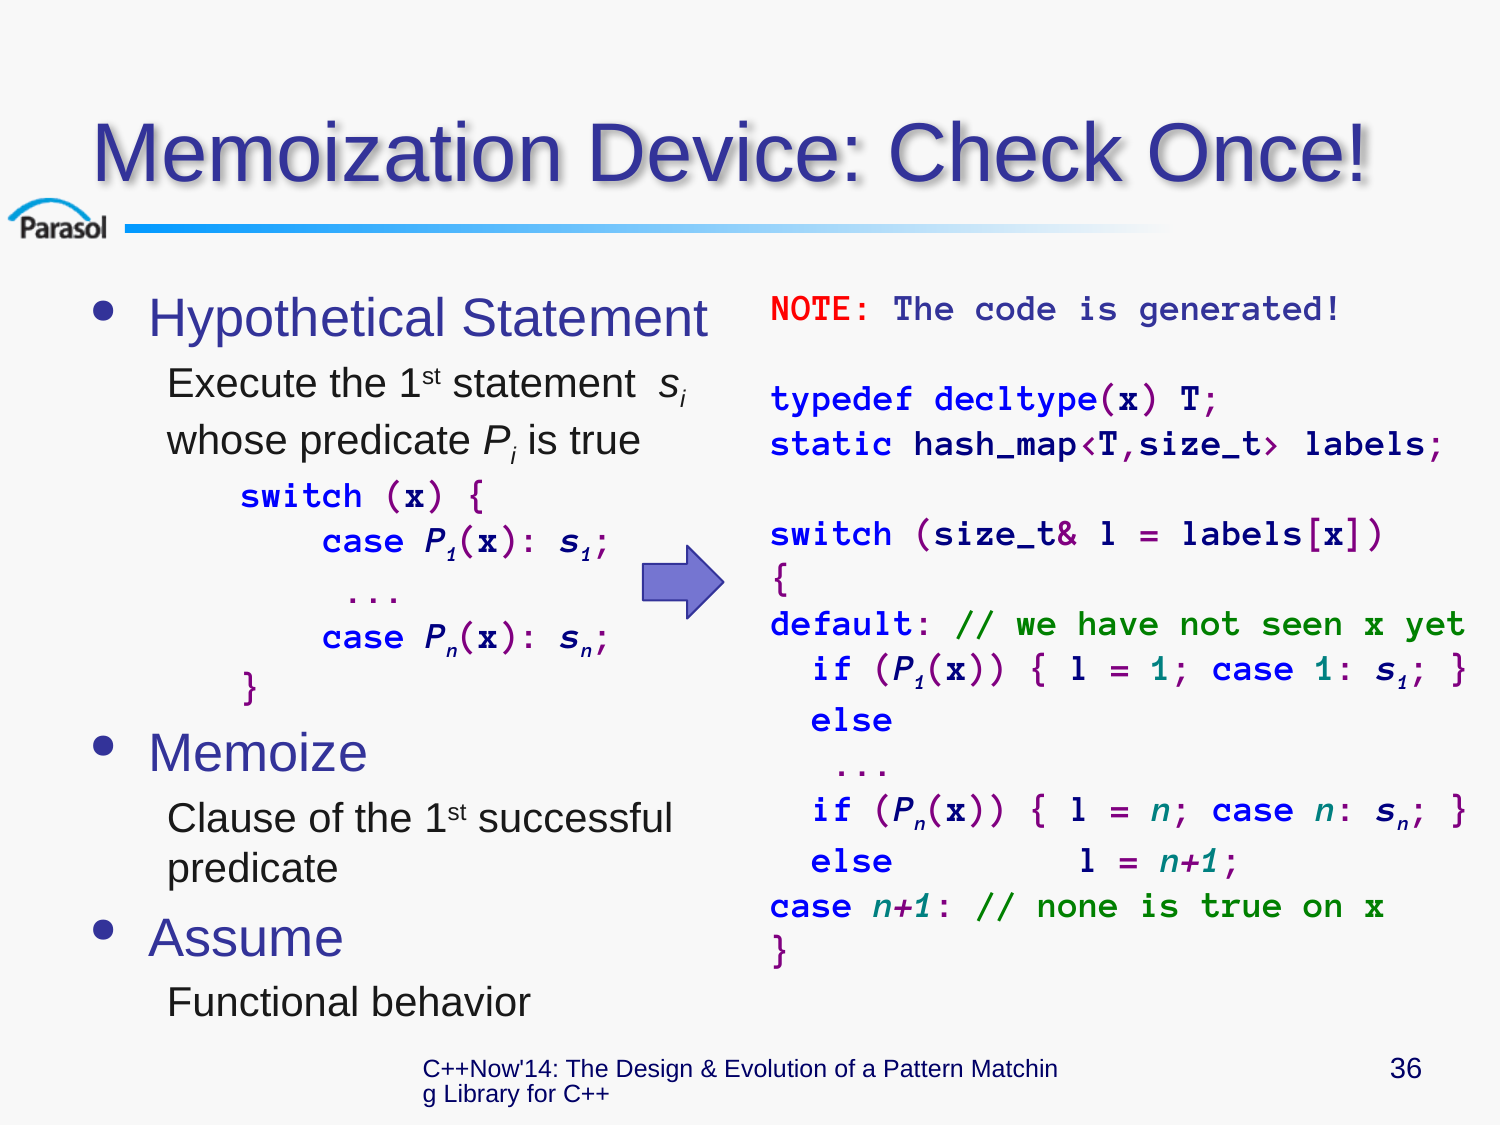

# Memoization Device: Check Once!
Hypothetical Statement
Execute the 1st statement  si whose predicate Pi is true
	switch (x) {
	    case P1(x): s1;
	     ...
	    case Pn(x): sn;
	}
Memoize
Clause of the 1st successful predicate
Assume
Functional behavior

NOTE: The code is generated!

typedef decltype(x) T;
static hash_map<T,size_t> labels;

switch (size_t& l = labels[x])
{
default: // we have not seen x yet
  if (P1(x)) { l = 1; case 1: s1; }
  else
   ...
  if (Pn(x)) { l = n; case n: sn; }
  else         l = n+1;
case n+1: // none is true on x
}

C++Now'14: The Design & Evolution of a Pattern Matching Library for C++
36